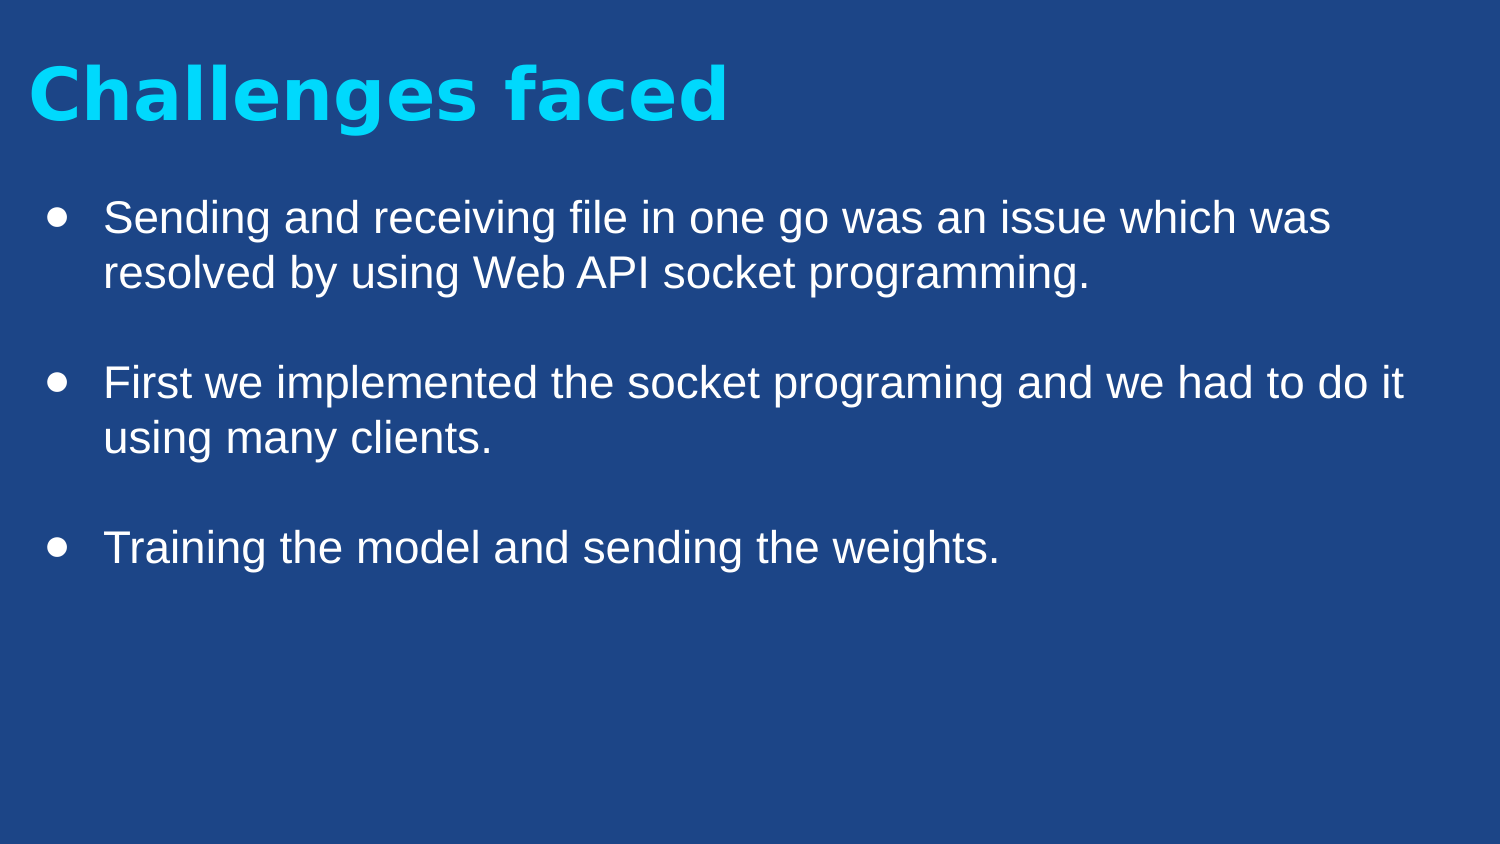

# Challenges faced
Sending and receiving file in one go was an issue which was resolved by using Web API socket programming.

First we implemented the socket programing and we had to do it using many clients.

Training the model and sending the weights.